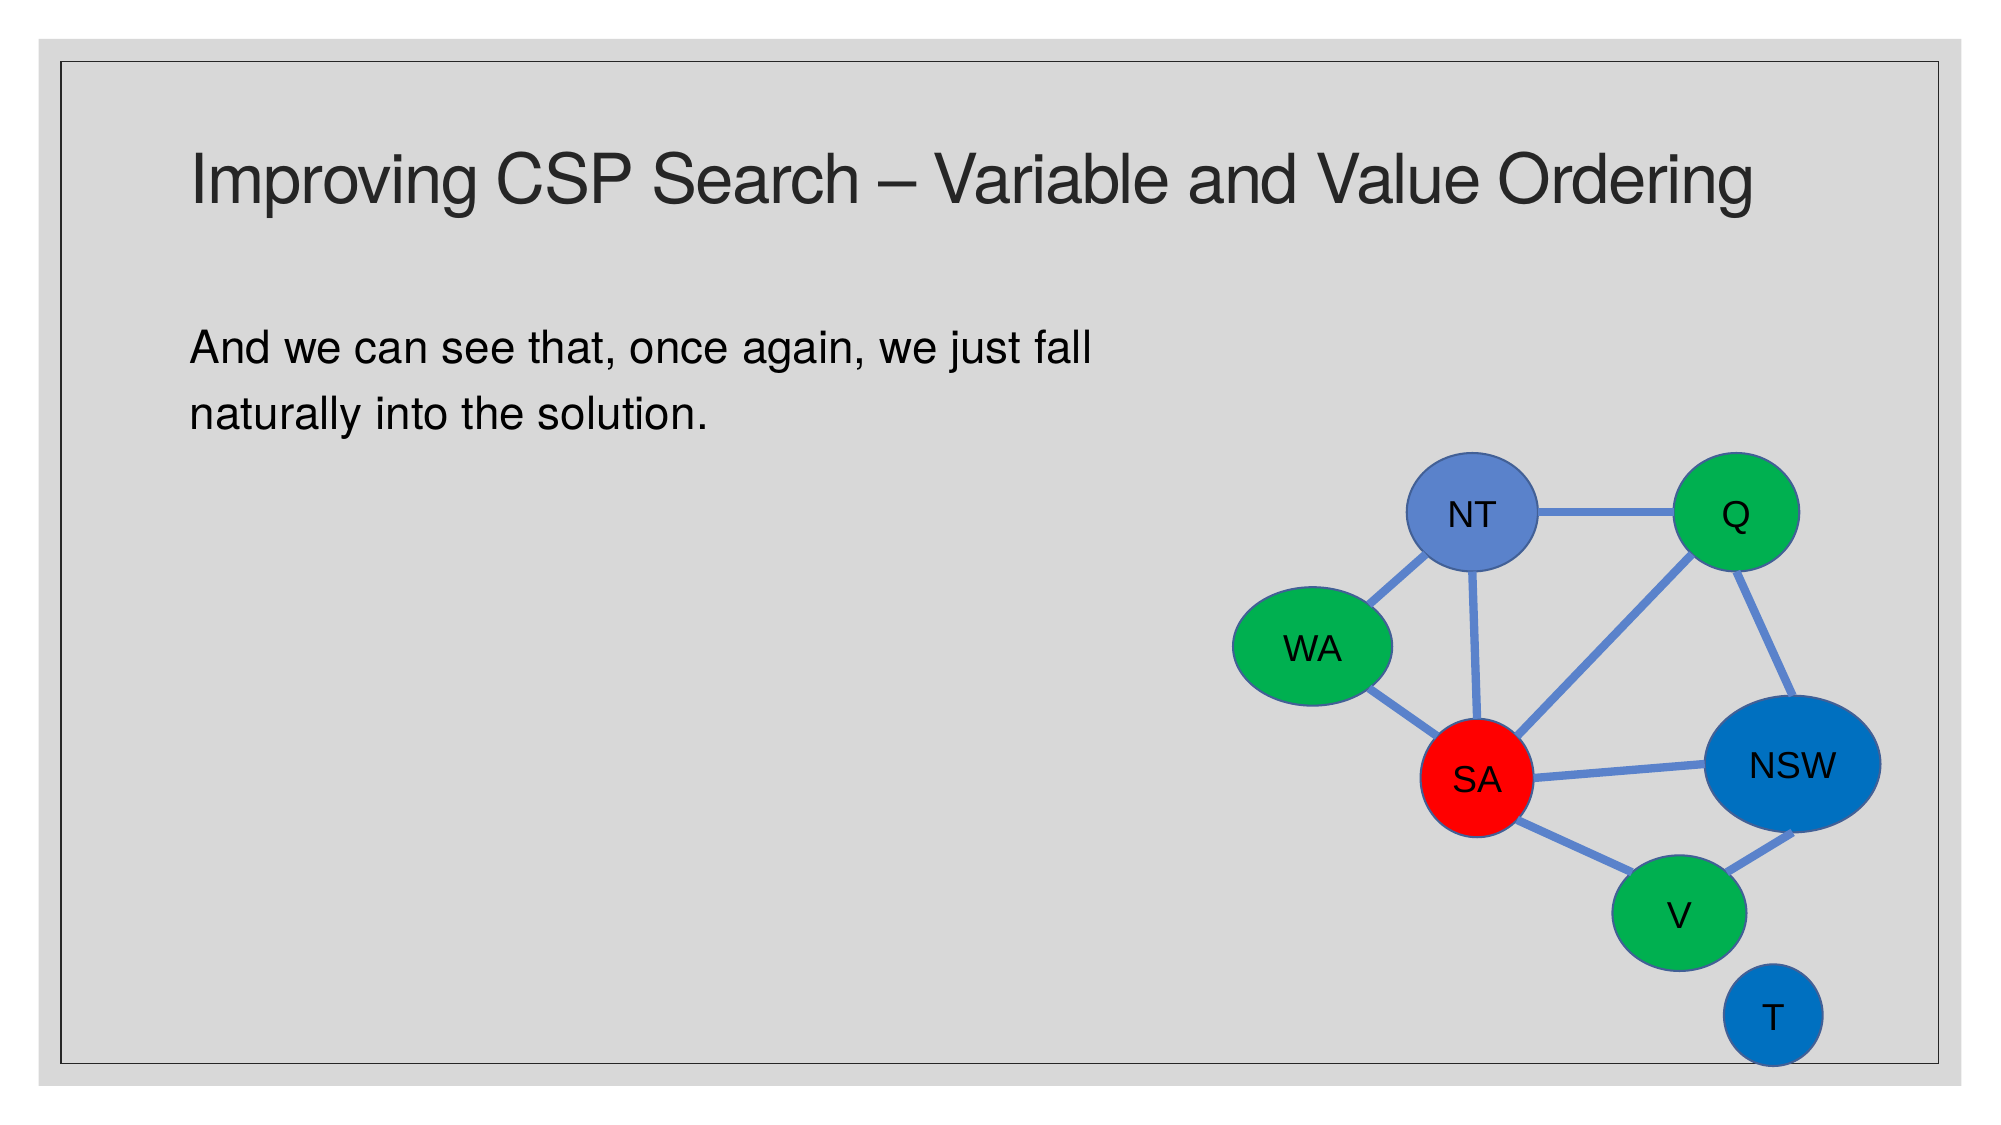

# Improving CSP Search – Variable and Value Ordering
And we can see that, once again, we just fall naturally into the solution.

NT
Q
WA
NSW
SA
V
T